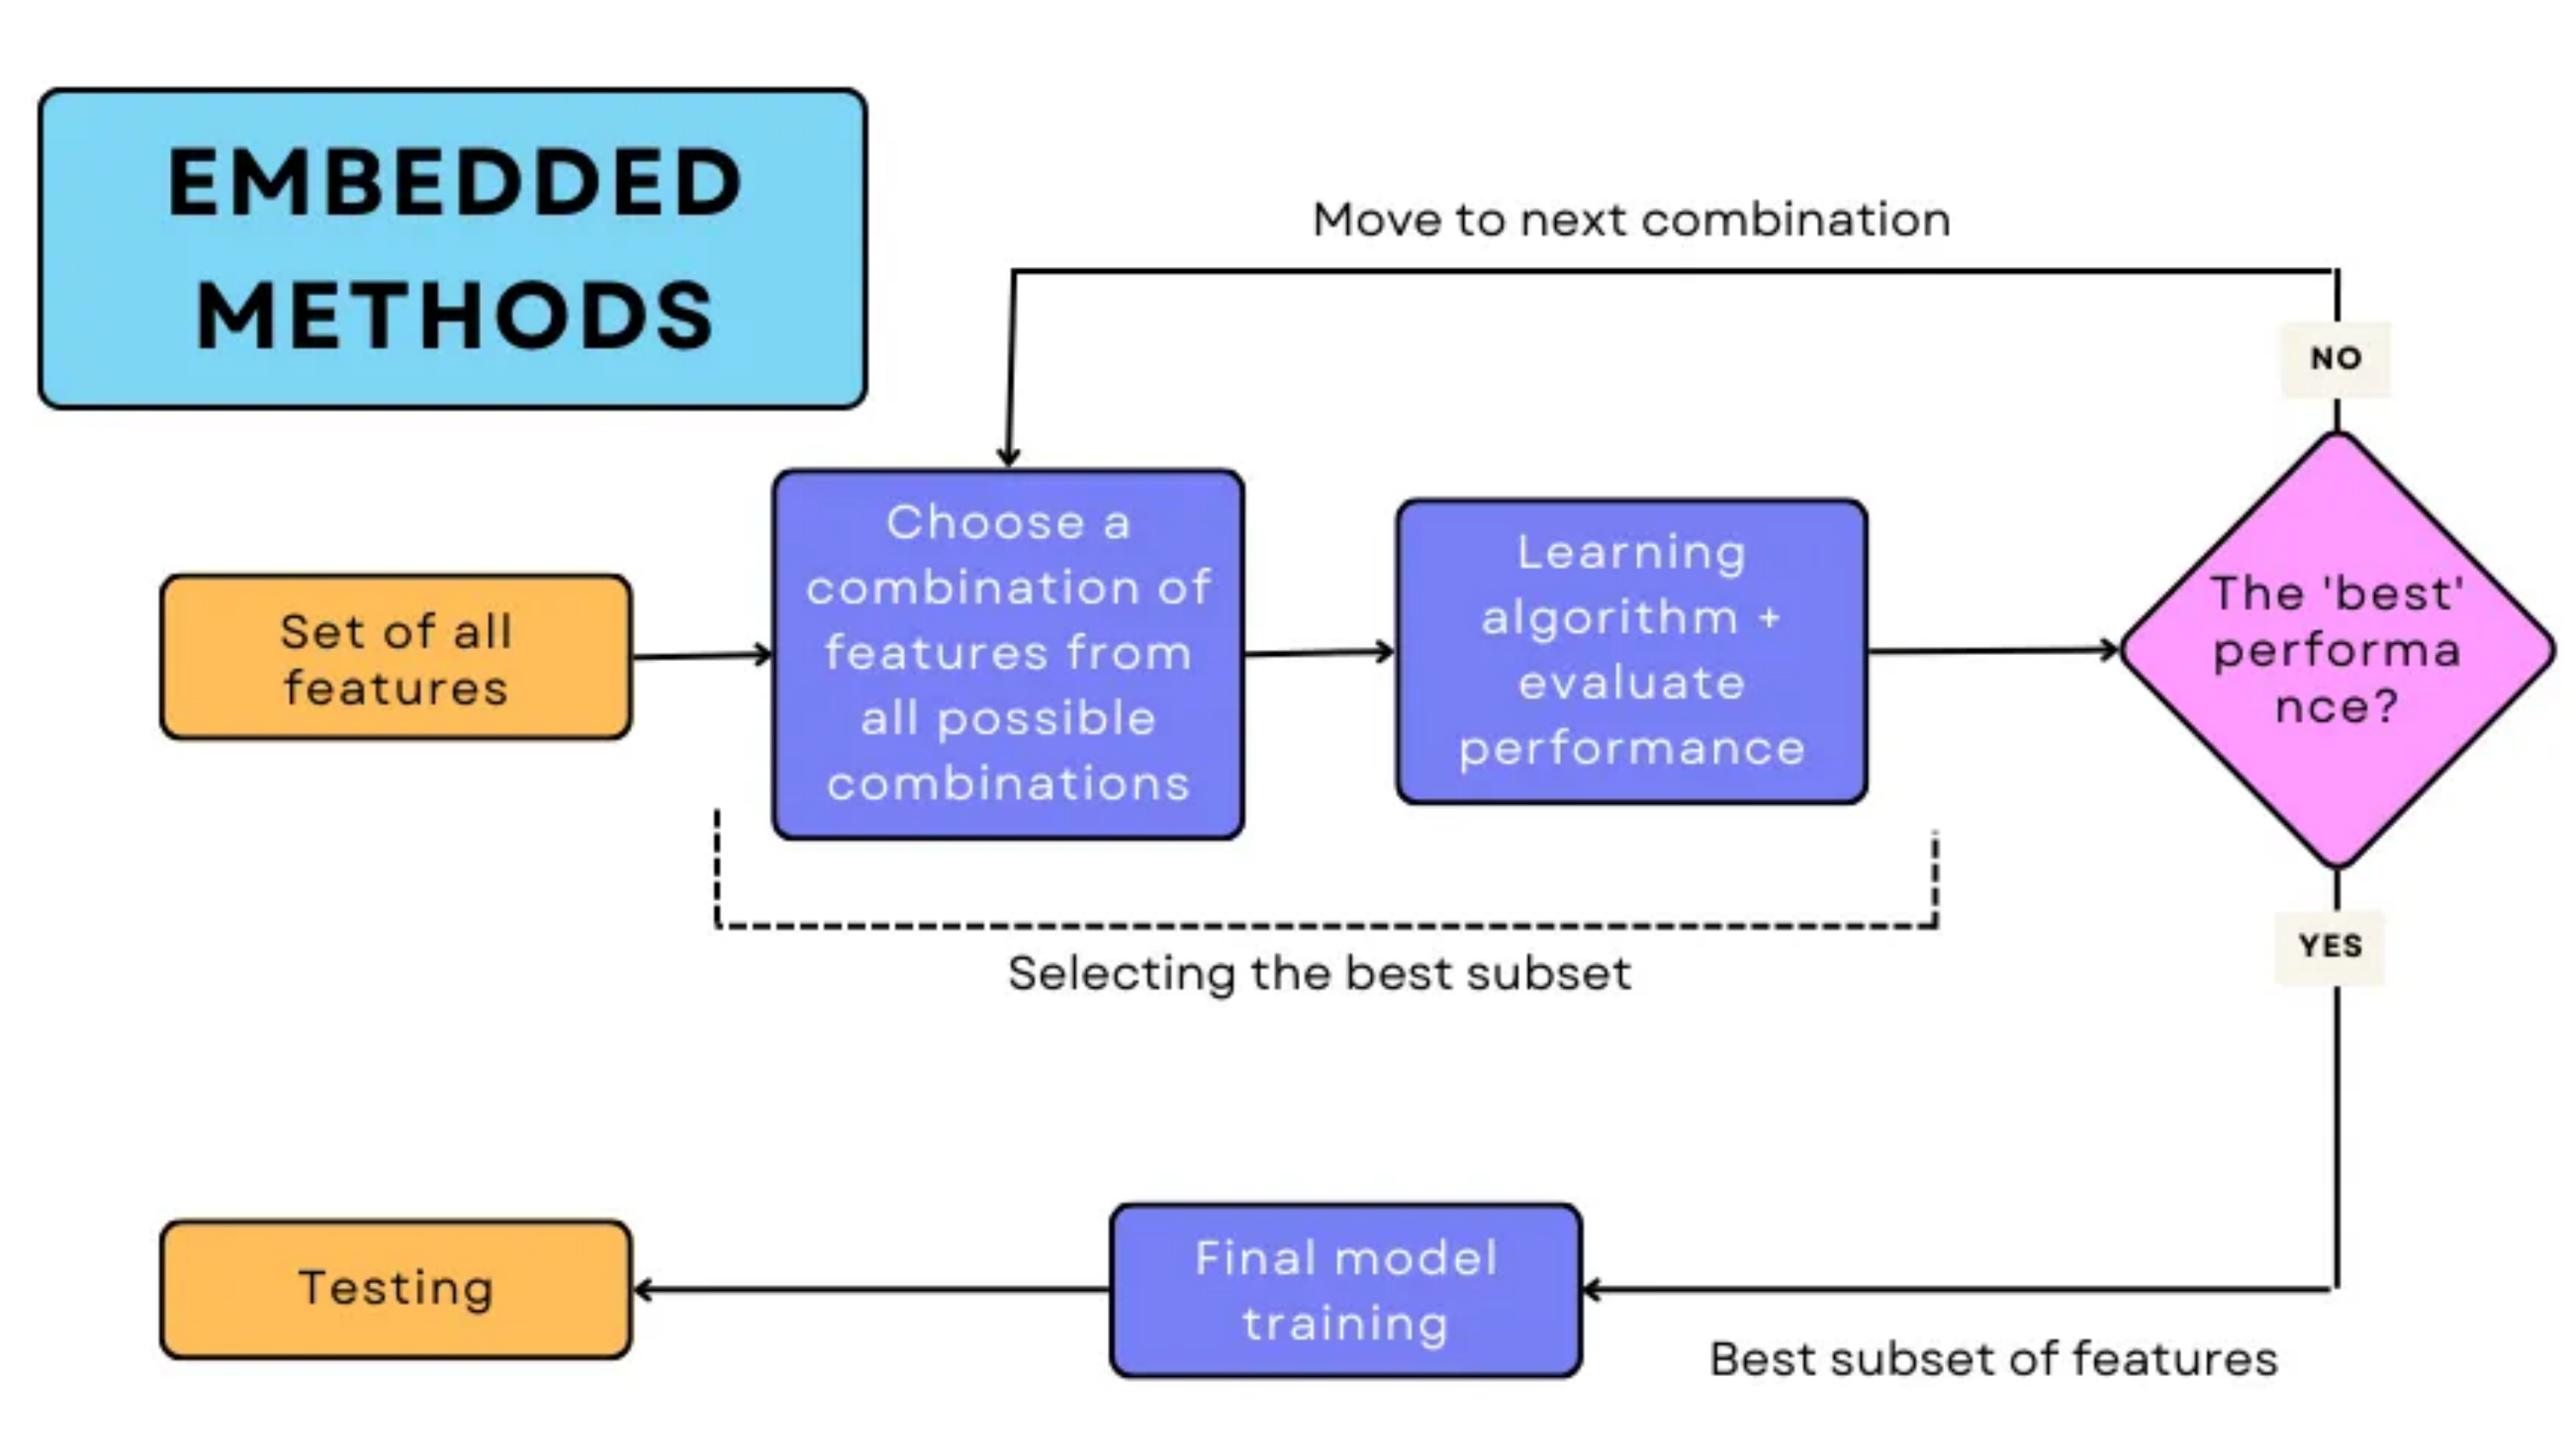

Feature selection is a process of selecting a subset of relevant features from the original set of features. The goal is to reduce the dimensionality of the feature space, simplify the model, and improve its generalization performance.

Feature extraction is a process of transforming the original features into a new set of features that are more informative and compact. The goal is to capture the essential information from the original features and represent it in a lower-dimensional feature space. Feature extraction methods can be categorized into linear methods and nonlinear methods.